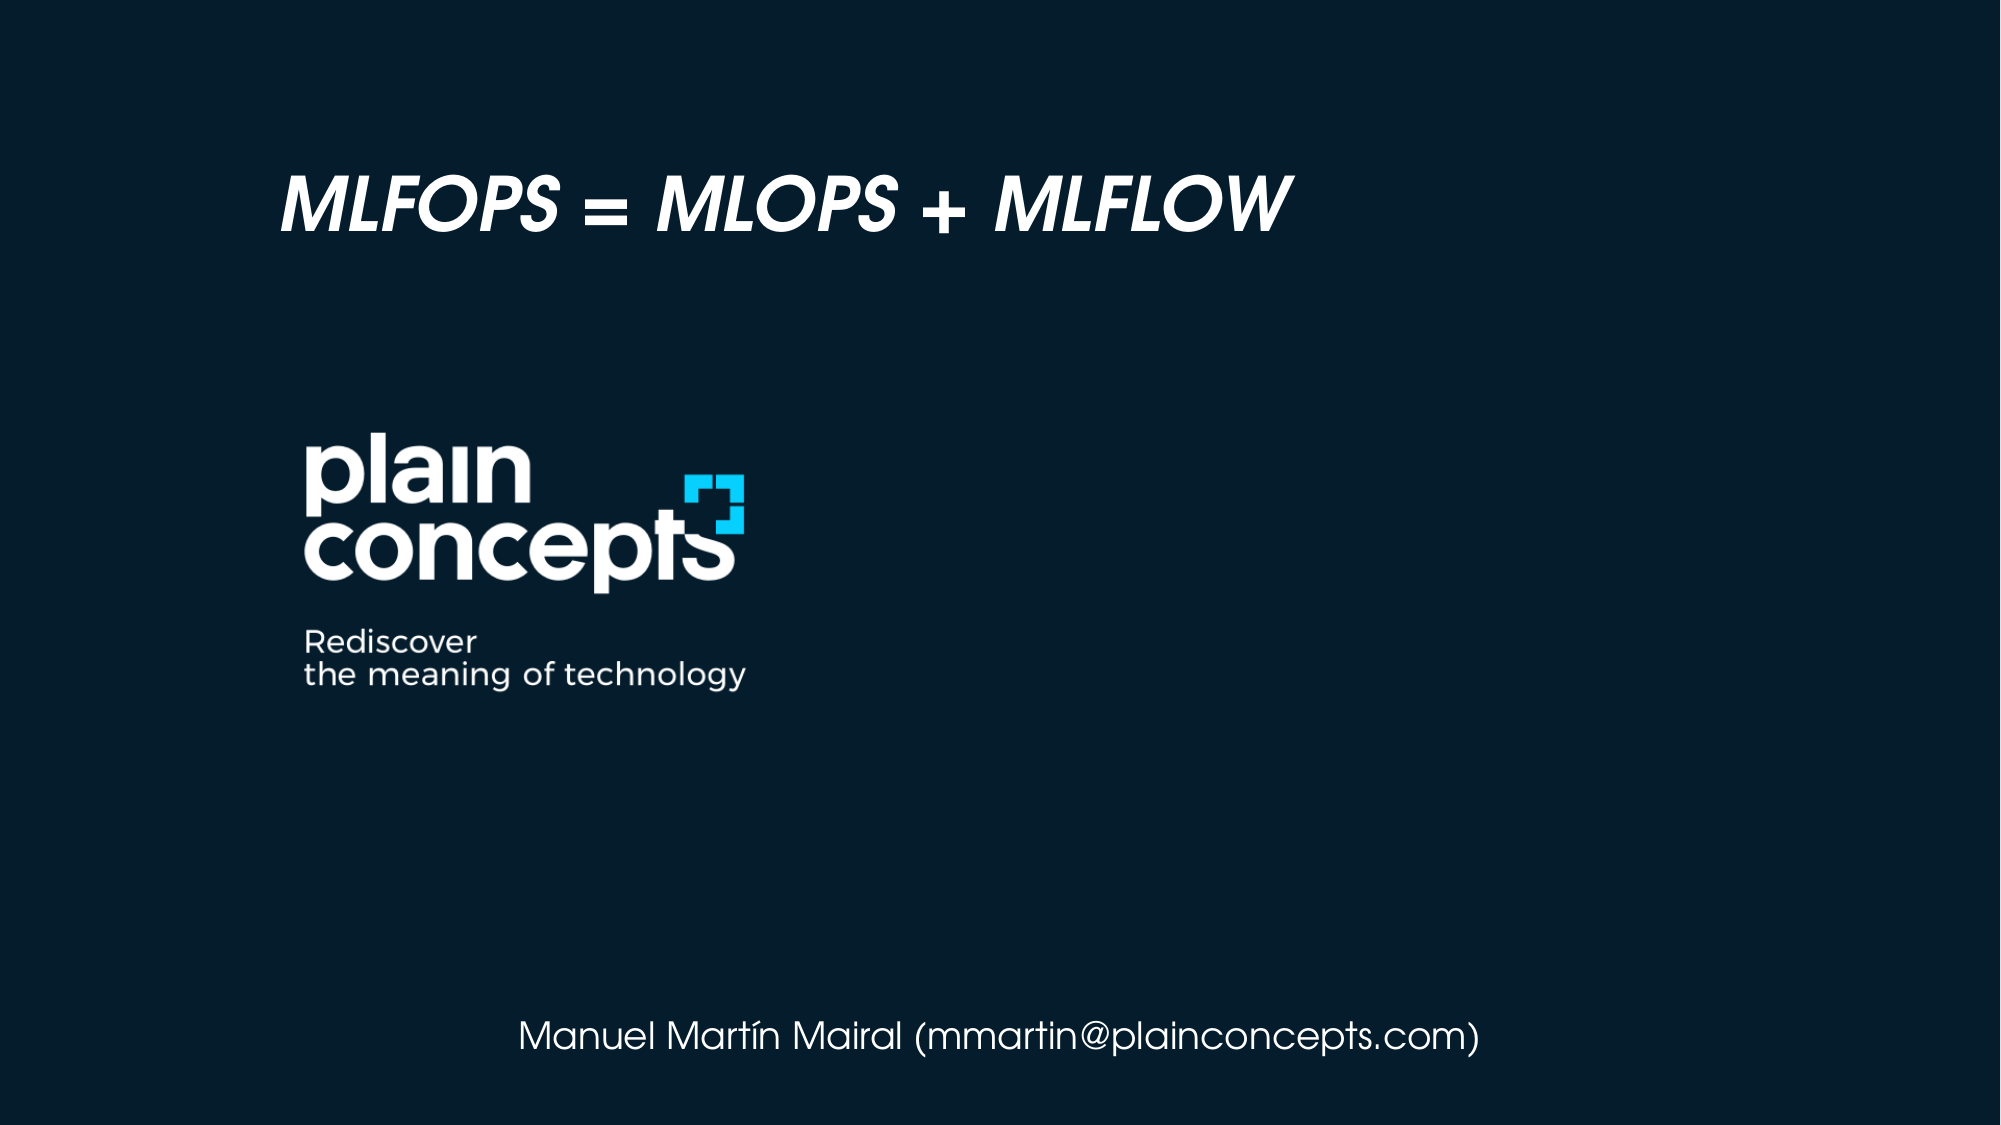

MLFOPS = MLOPS + MLFLOW
Manuel Martín Mairal (mmartin@plainconcepts.com)